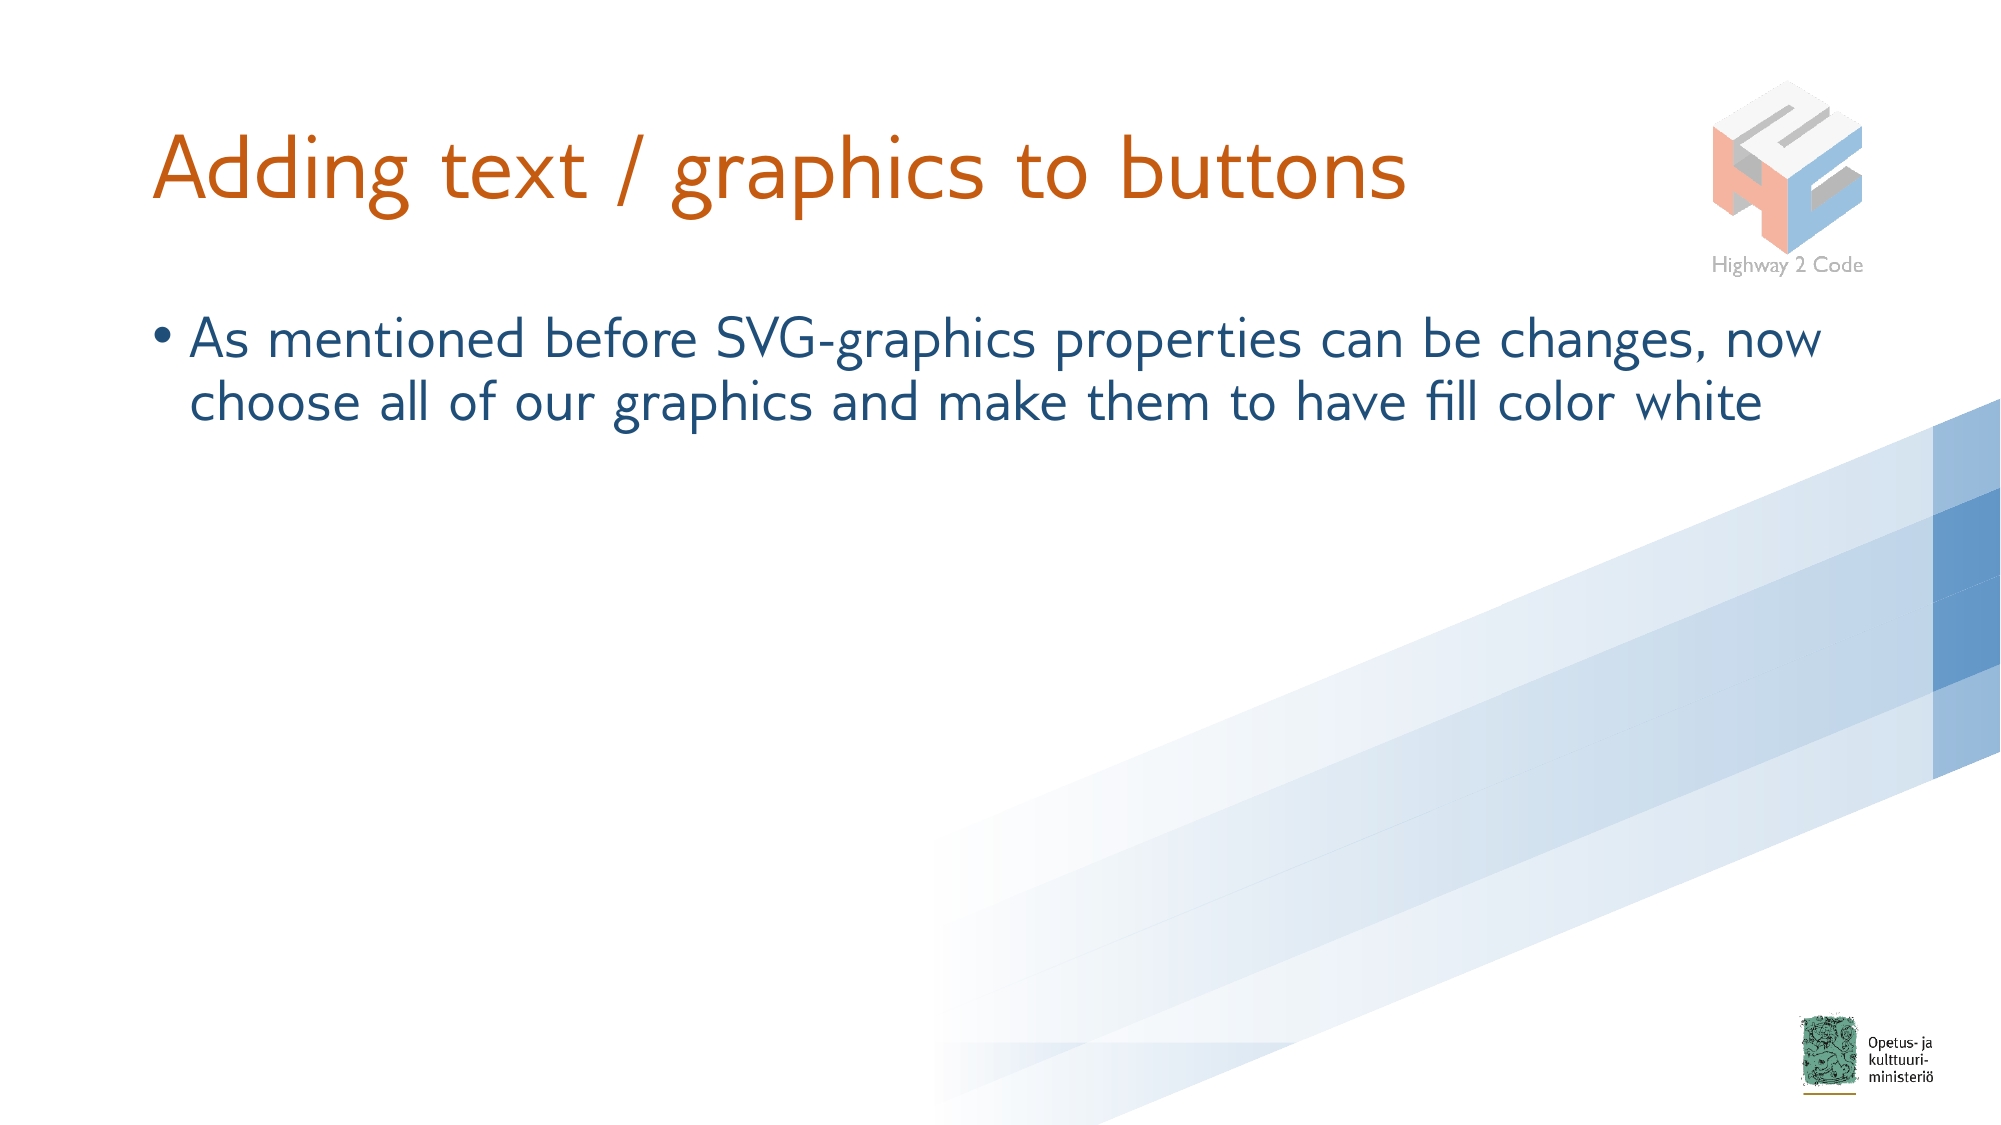

# Adding text / graphics to buttons
As mentioned before SVG-graphics properties can be changes, now choose all of our graphics and make them to have fill color white